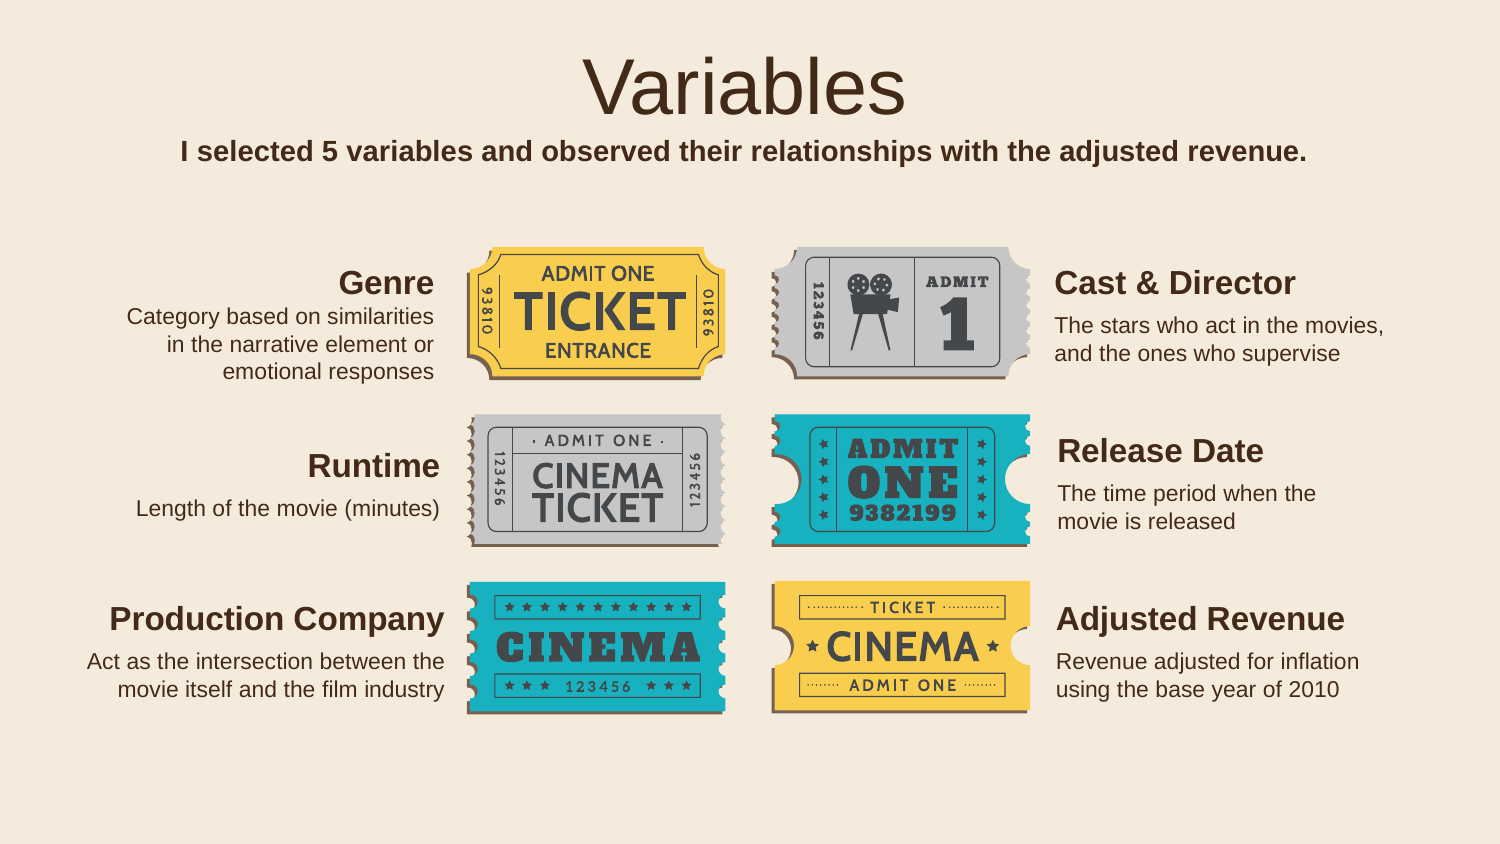

# Variables
I selected 5 variables and observed their relationships with the adjusted revenue.
Genre
Cast & Director

Category based on similarities in the narrative element or emotional responses
The stars who act in the movies, and the ones who supervise
Release Date

Runtime
The time period when the movie is released
Length of the movie (minutes)

Production Company
Adjusted Revenue

Act as the intersection between the movie itself and the film industry
Revenue adjusted for inflation using the base year of 2010